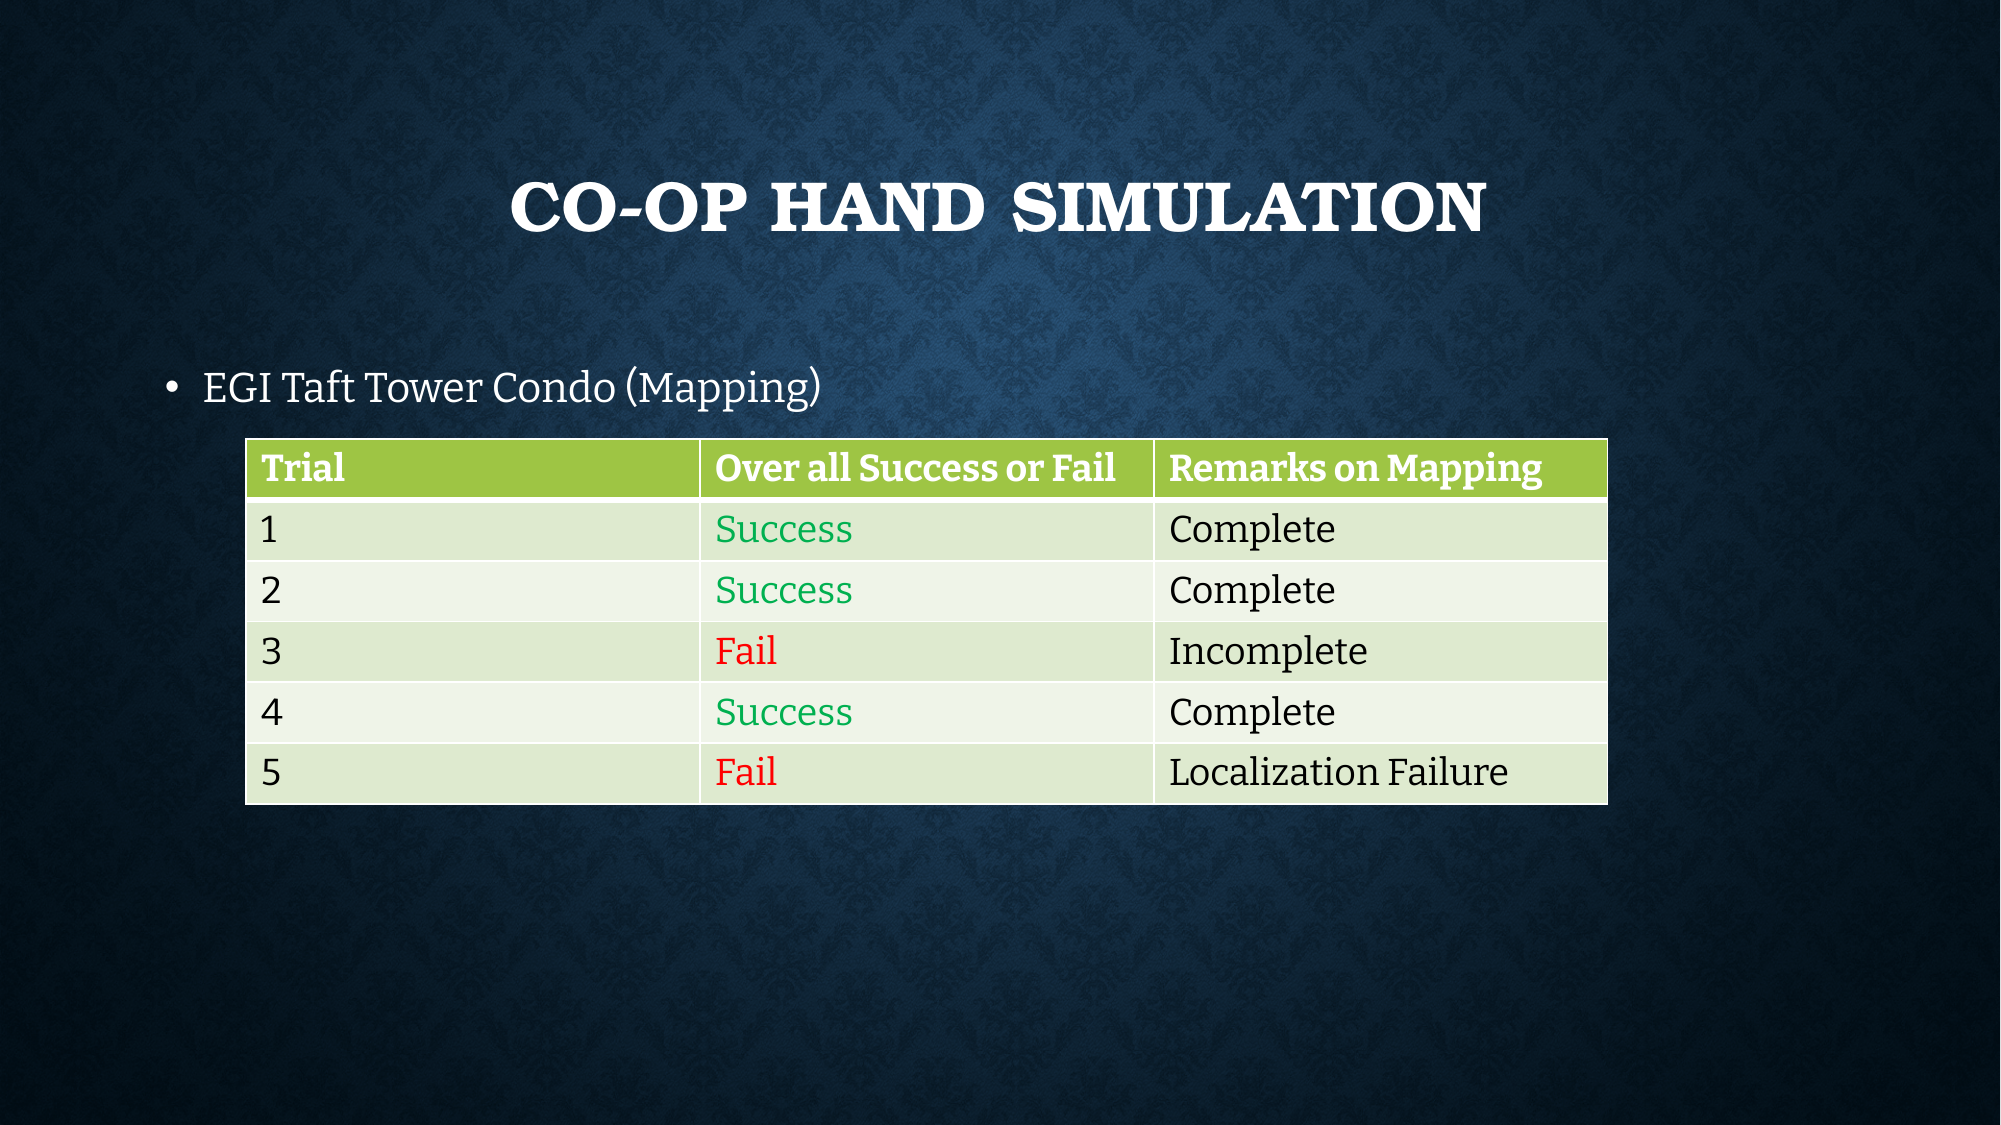

# Co-op Hand Simulation
EGI Taft Tower Condo (Mapping)
| Trial | Over all Success or Fail | Remarks on Mapping |
| --- | --- | --- |
| 1 | Success | Complete |
| 2 | Success | Complete |
| 3 | Fail | Incomplete |
| 4 | Success | Complete |
| 5 | Fail | Localization Failure |